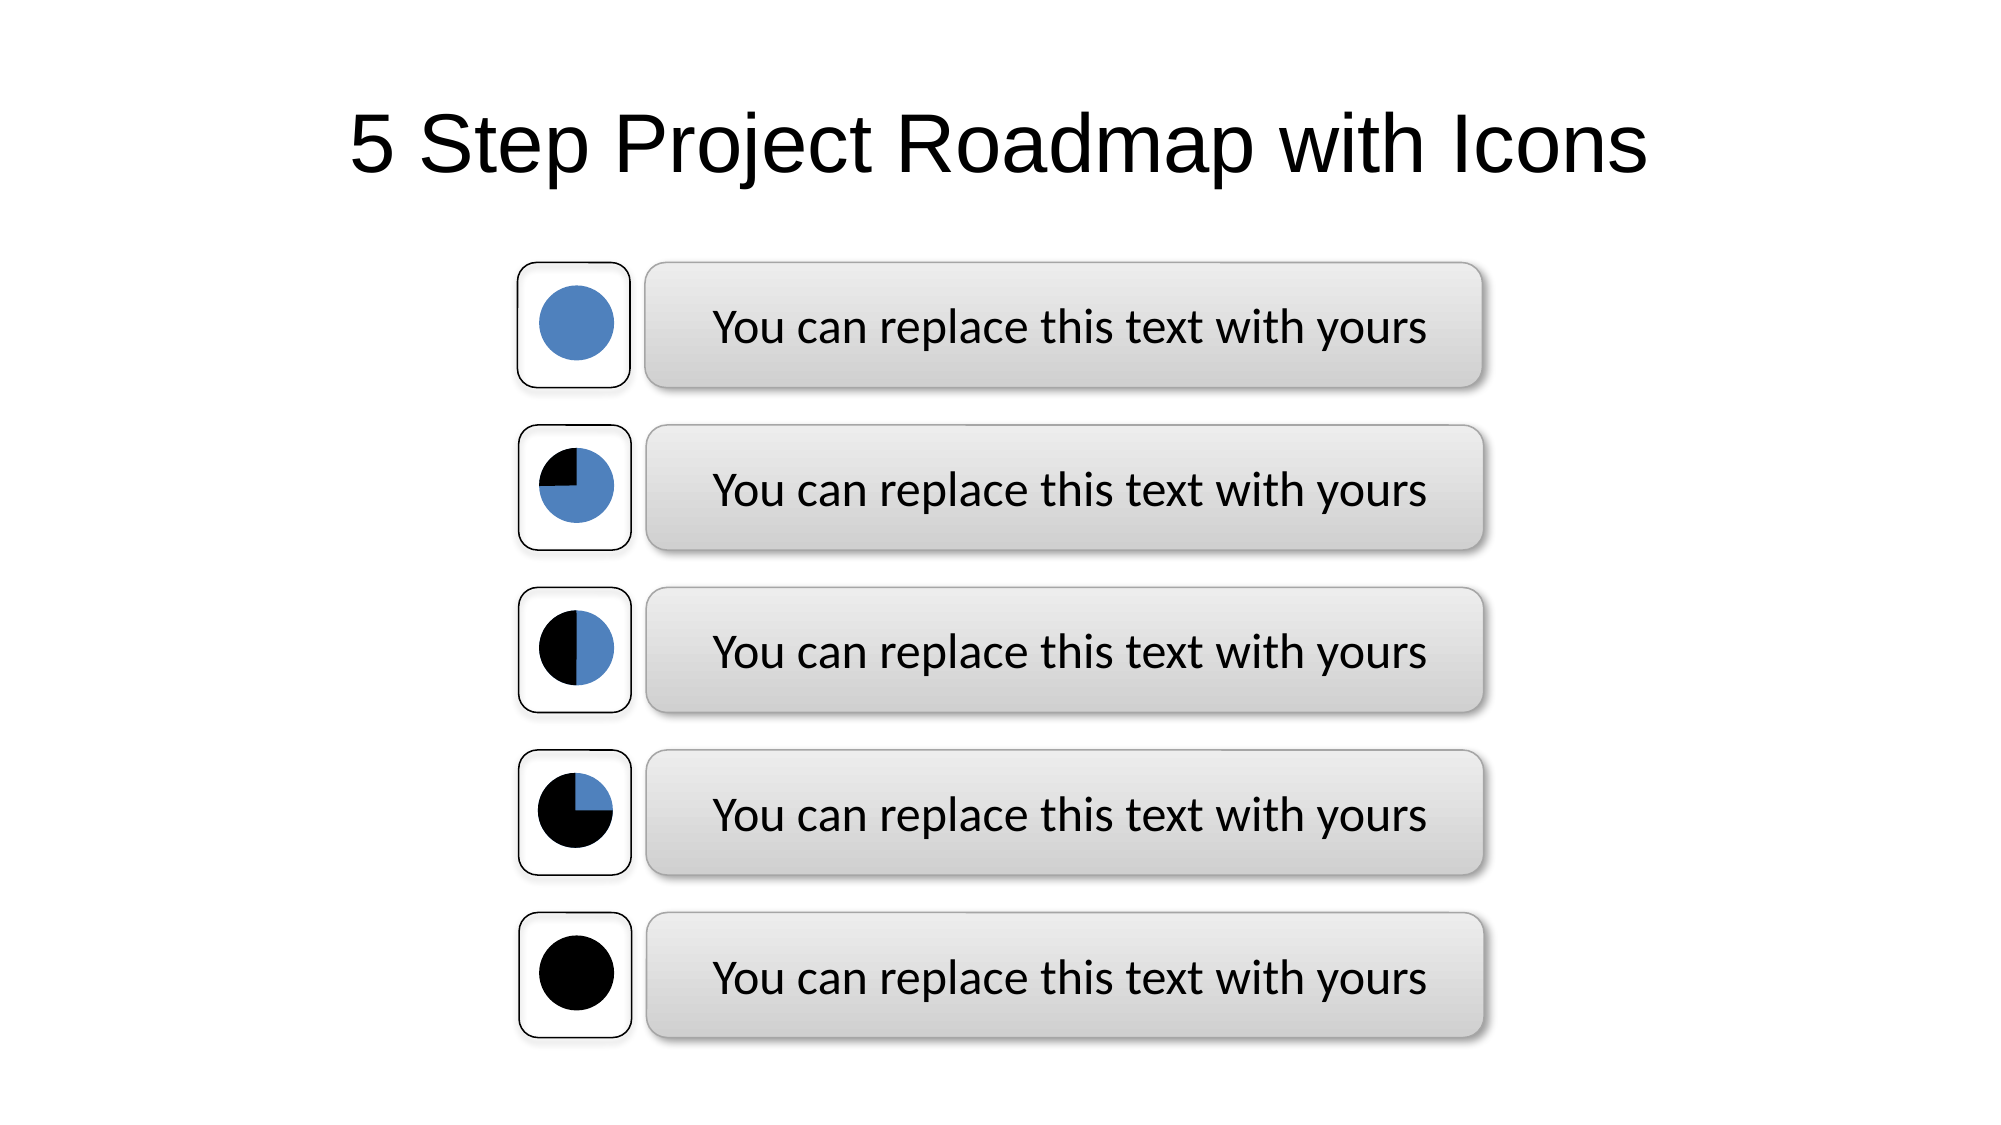

# 5 Step Project Roadmap with Icons

You can replace this text with yours

You can replace this text with yours

You can replace this text with yours

You can replace this text with yours

You can replace this text with yours